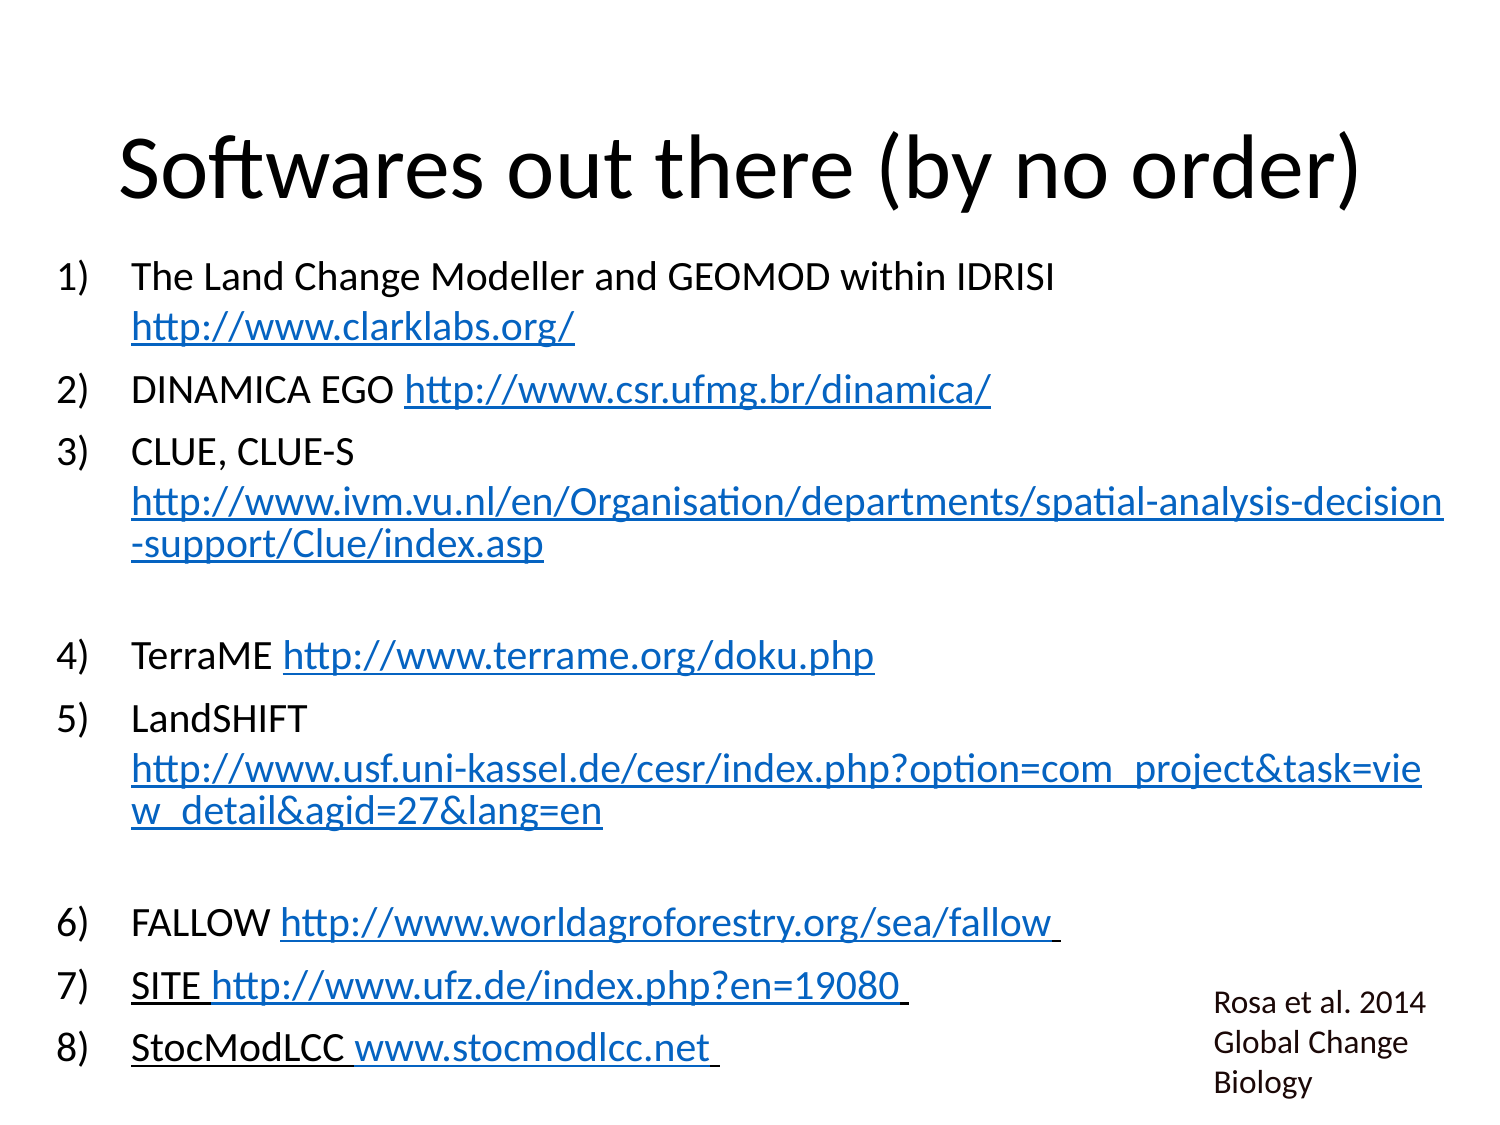

# Softwares out there (by no order)
The Land Change Modeller and GEOMOD within IDRISI http://www.clarklabs.org/
DINAMICA EGO http://www.csr.ufmg.br/dinamica/
CLUE, CLUE-S http://www.ivm.vu.nl/en/Organisation/departments/spatial-analysis-decision-support/Clue/index.asp
TerraME http://www.terrame.org/doku.php
LandSHIFT http://www.usf.uni-kassel.de/cesr/index.php?option=com_project&task=view_detail&agid=27&lang=en
FALLOW http://www.worldagroforestry.org/sea/fallow
SITE http://www.ufz.de/index.php?en=19080
StocModLCC www.stocmodlcc.net
Rosa et al. 2014 Global Change Biology